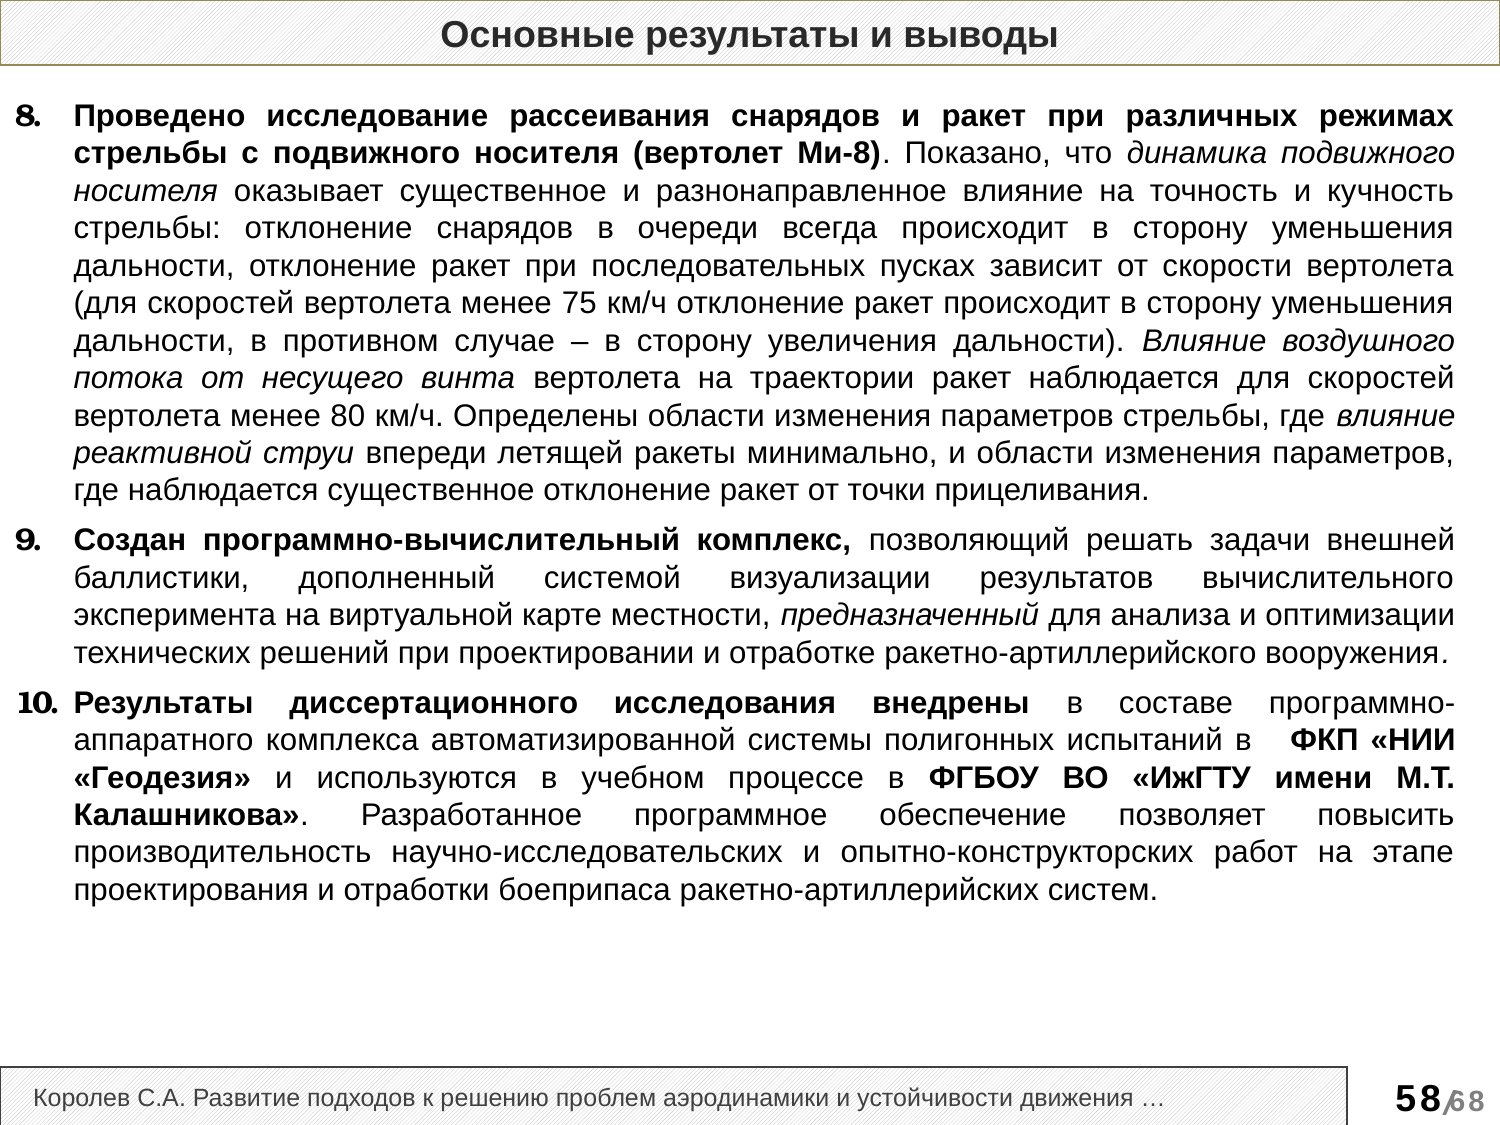

Основные результаты и выводы
Проведено исследование рассеивания снарядов и ракет при различных режимах стрельбы с подвижного носителя (вертолет Ми-8). Показано, что динамика подвижного носителя оказывает существенное и разнонаправленное влияние на точность и кучность стрельбы: отклонение снарядов в очереди всегда происходит в сторону уменьшения дальности, отклонение ракет при последовательных пусках зависит от скорости вертолета (для скоростей вертолета менее 75 км/ч отклонение ракет происходит в сторону уменьшения дальности, в противном случае – в сторону увеличения дальности). Влияние воздушного потока от несущего винта вертолета на траектории ракет наблюдается для скоростей вертолета менее 80 км/ч. Определены области изменения параметров стрельбы, где влияние реактивной струи впереди летящей ракеты минимально, и области изменения параметров, где наблюдается существенное отклонение ракет от точки прицеливания.
Создан программно-вычислительный комплекс, позволяющий решать задачи внешней баллистики, дополненный системой визуализации результатов вычислительного эксперимента на виртуальной карте местности, предназначенный для анализа и оптимизации технических решений при проектировании и отработке ракетно-артиллерийского вооружения.
Результаты диссертационного исследования внедрены в составе программно-аппаратного комплекса автоматизированной системы полигонных испытаний в   ФКП «НИИ «Геодезия» и используются в учебном процессе в ФГБОУ ВО «ИжГТУ имени М.Т. Калашникова». Разработанное программное обеспечение позволяет повысить производительность научно-исследовательских и опытно-конструкторских работ на этапе проектирования и отработки боеприпаса ракетно-артиллерийских систем.
Королев С.А. Развитие подходов к решению проблем аэродинамики и устойчивости движения …
58/68